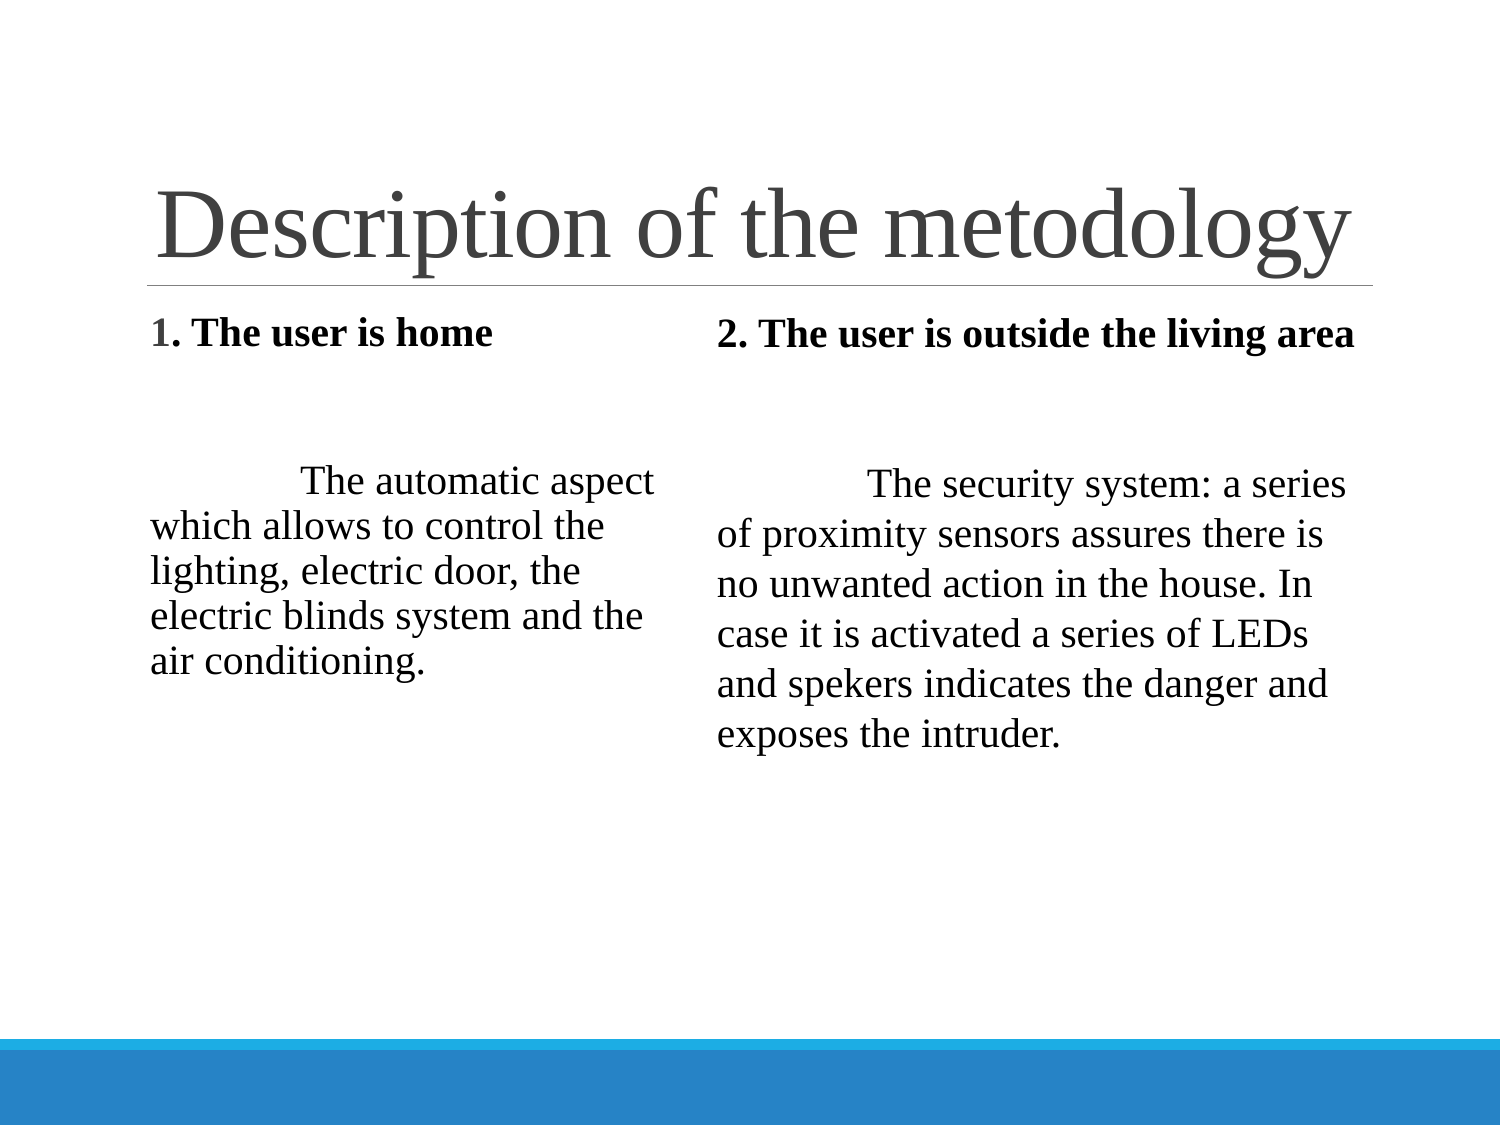

# Description of the metodology
2. The user is outside the living area

	The security system: a series of proximity sensors assures there is no unwanted action in the house. In case it is activated a series of LEDs and spekers indicates the danger and exposes the intruder.

1. The user is home

 		The automatic aspect which allows to control the lighting, electric door, the electric blinds system and the air conditioning.